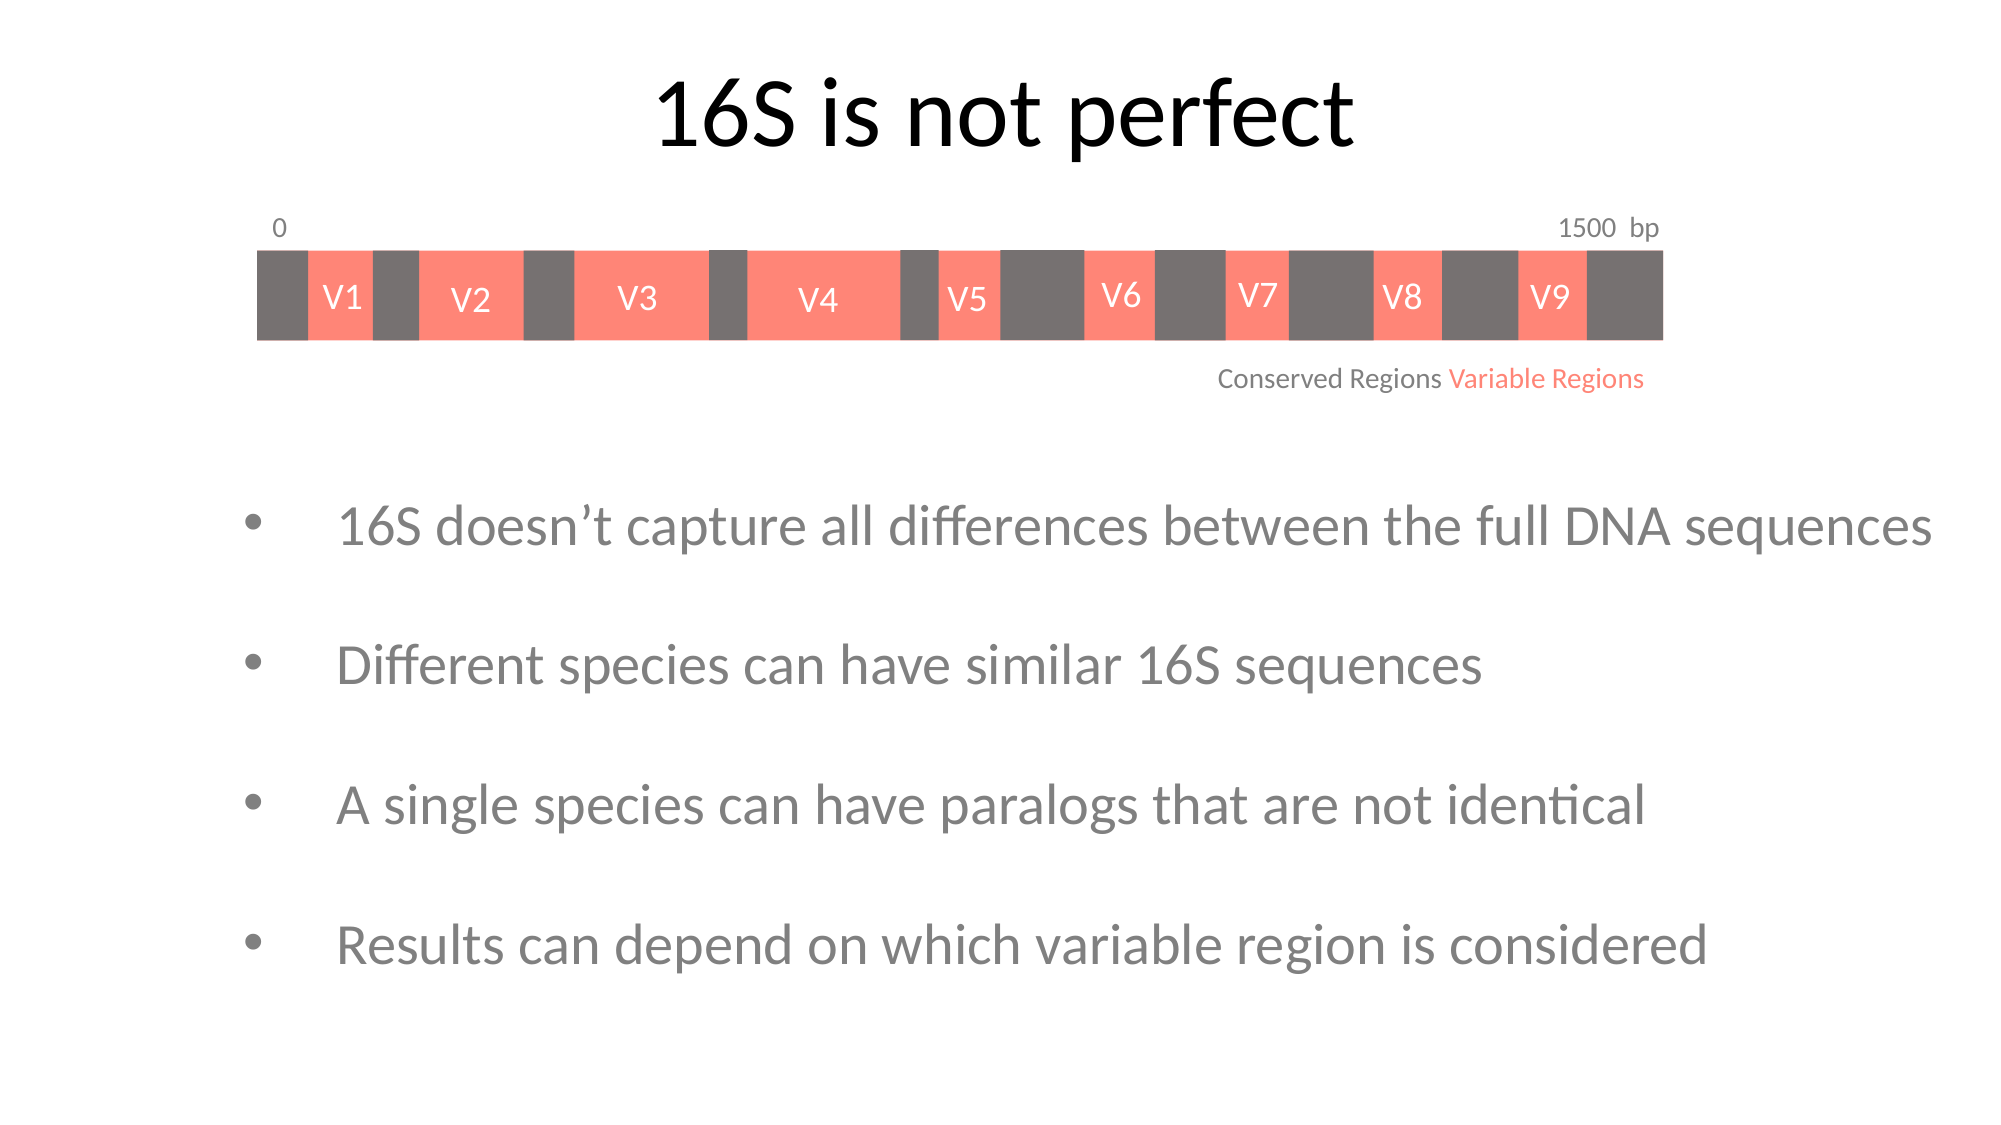

16S is not perfect
0
1500  bp

V6
V7
V1
V9
V8
V3
V5
V2
V4
Conserved Regions Variable Regions
16S doesn’t capture all differences between the full DNA sequences

Different species can have similar 16S sequences

A single species can have paralogs that are not identical

Results can depend on which variable region is considered